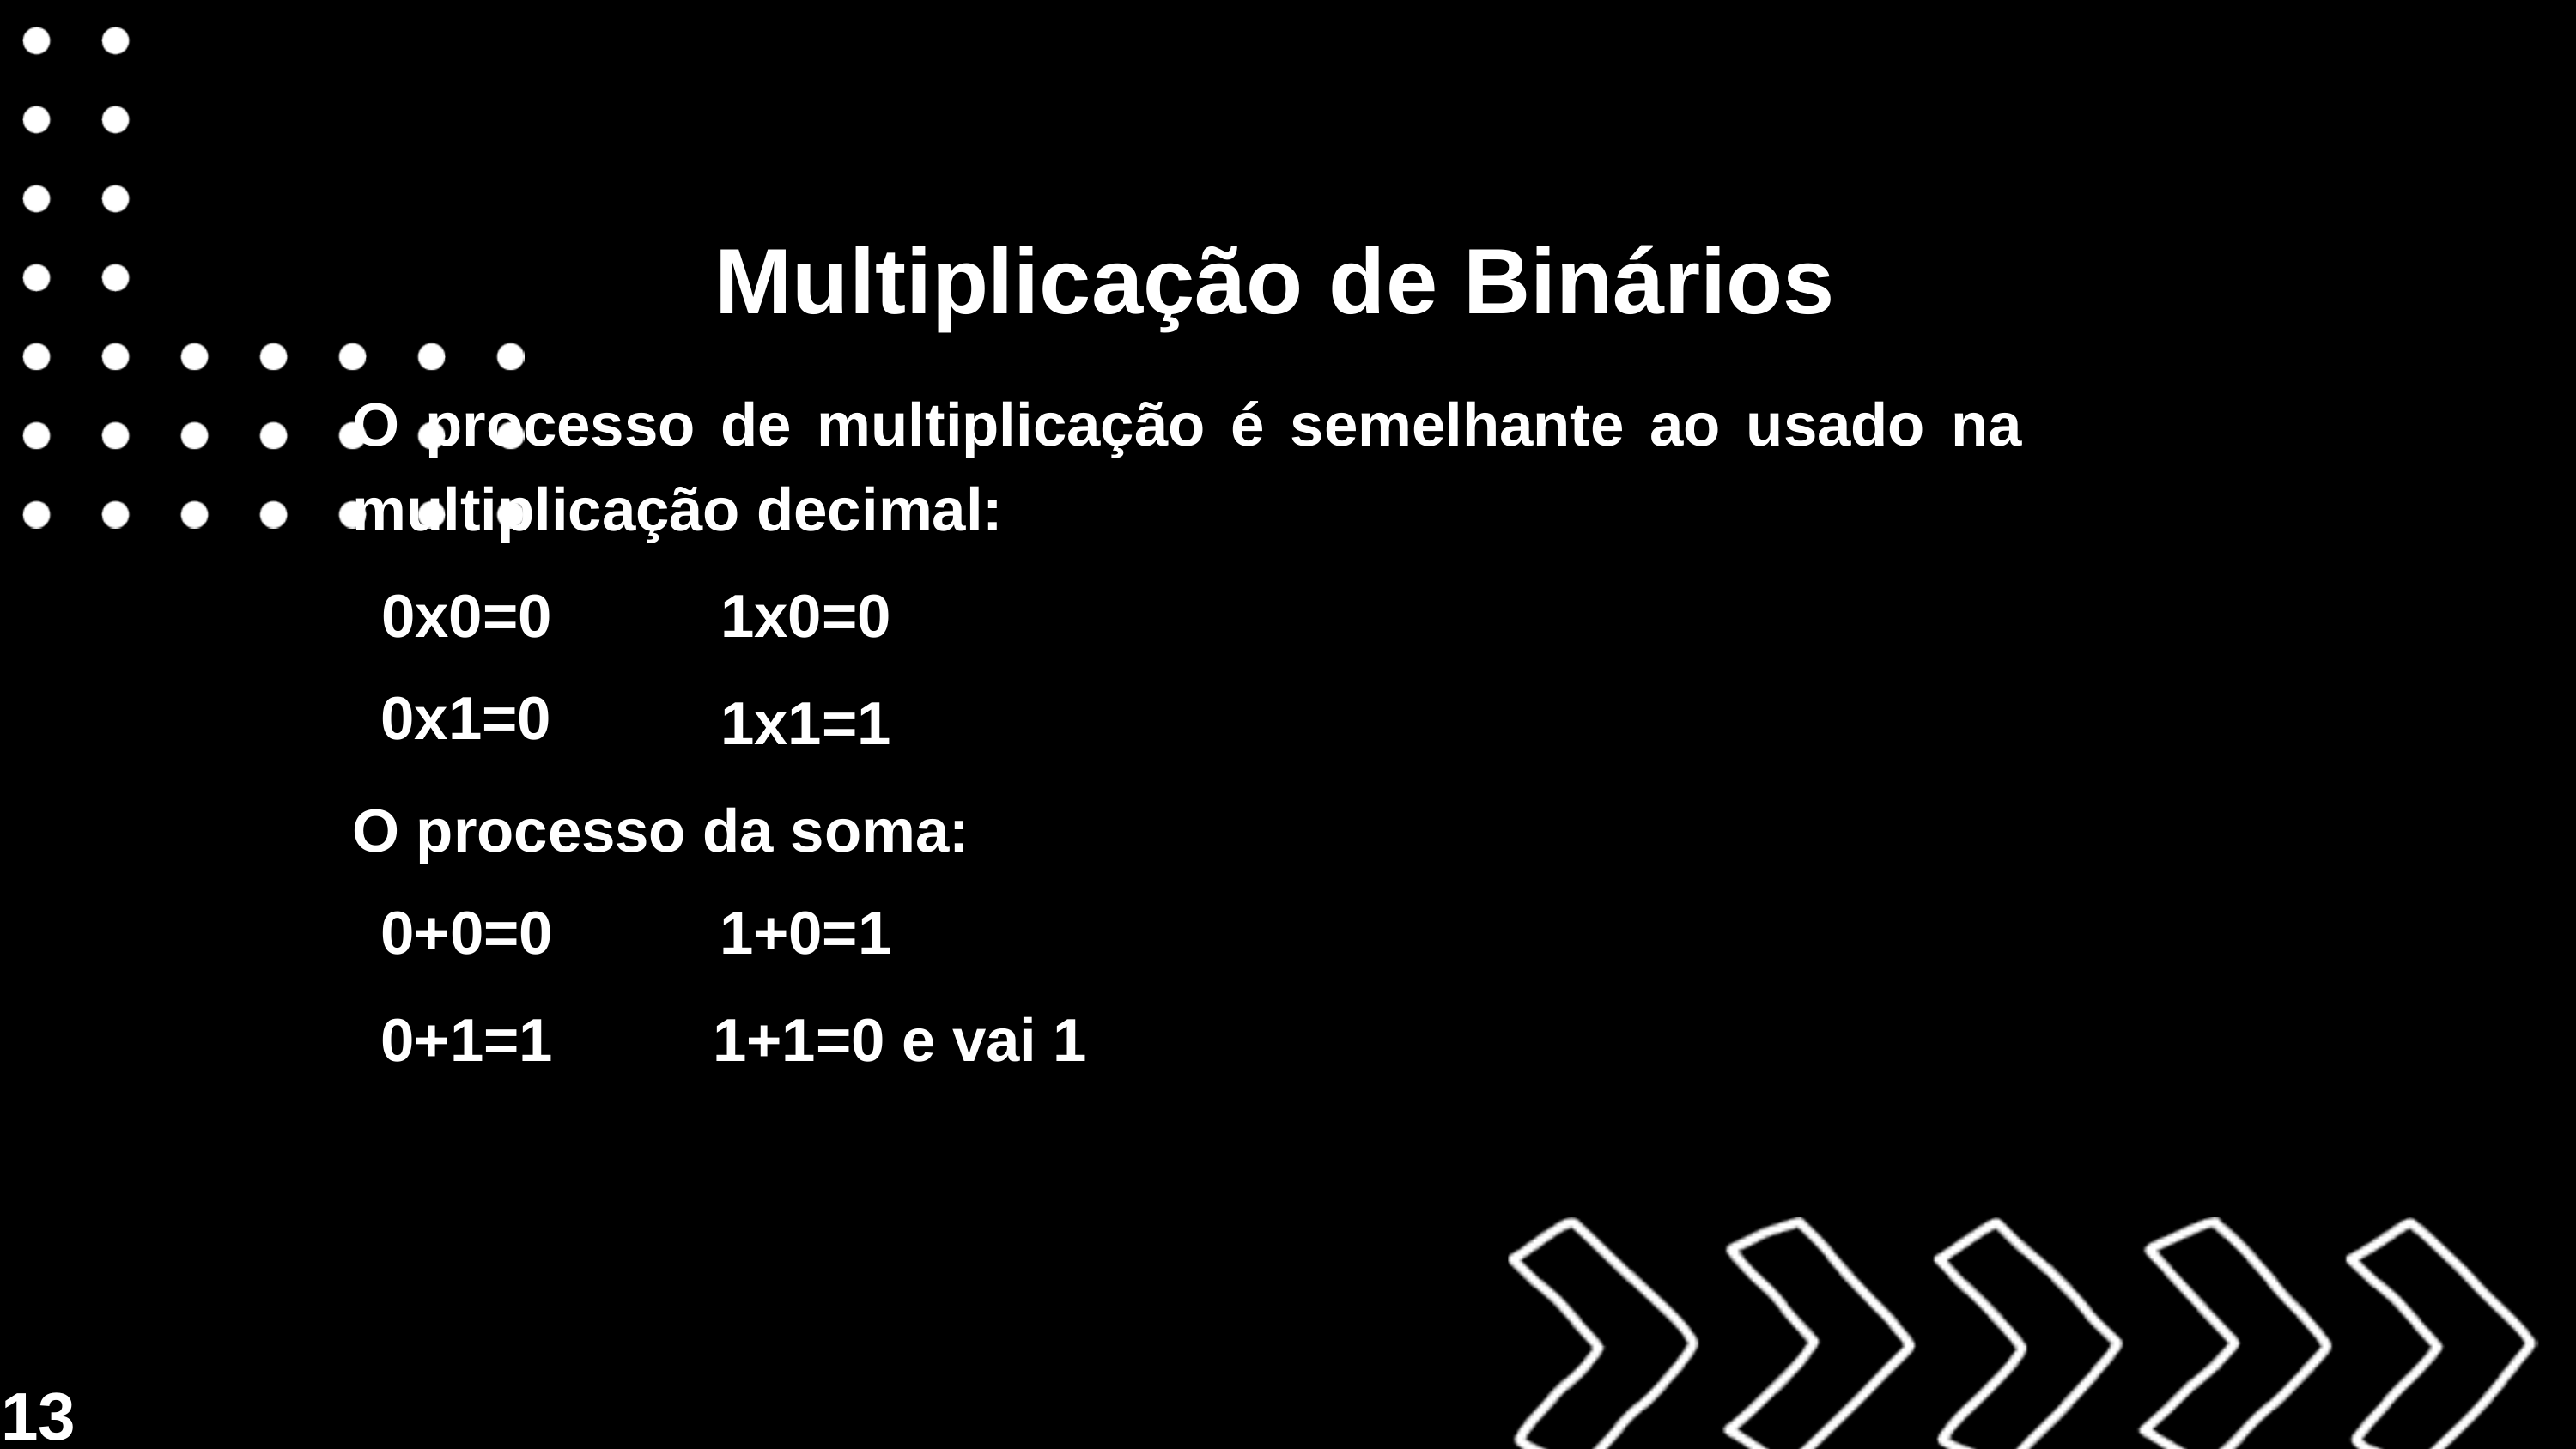

Multiplicação de Binários
O processo de multiplicação é semelhante ao usado na multiplicação decimal:
0x0=0
1x0=0
0x1=0
1x1=1
O processo da soma:
0+0=0
1+0=1
0+1=1
1+1=0 e vai 1

13